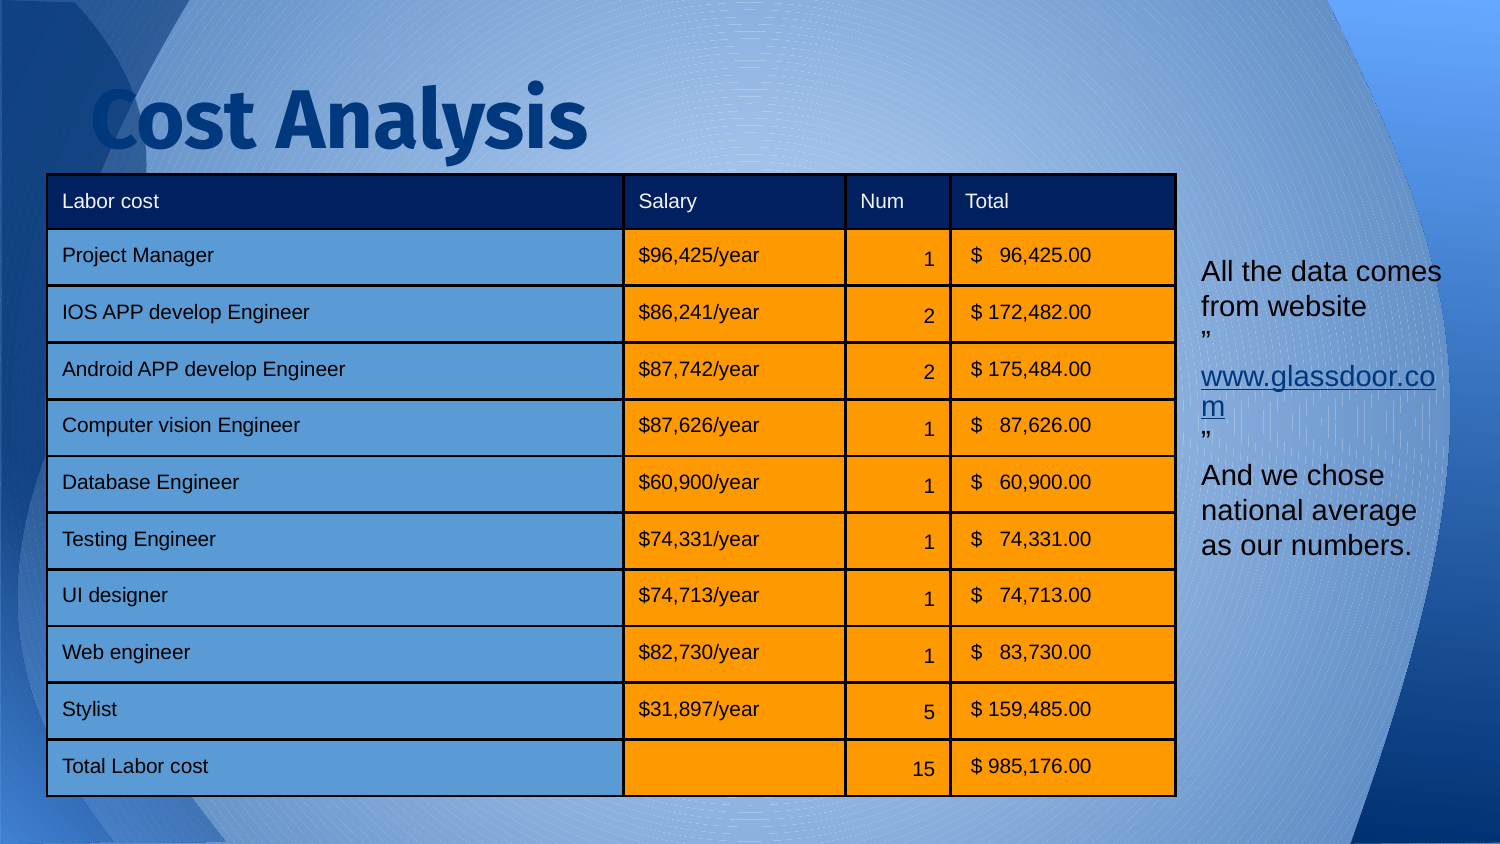

# Cost Analysis
| Labor cost | Salary | Num | Total |
| --- | --- | --- | --- |
| Project Manager | $96,425/year | 1 | $ 96,425.00 |
| IOS APP develop Engineer | $86,241/year | 2 | $ 172,482.00 |
| Android APP develop Engineer | $87,742/year | 2 | $ 175,484.00 |
| Computer vision Engineer | $87,626/year | 1 | $ 87,626.00 |
| Database Engineer | $60,900/year | 1 | $ 60,900.00 |
| Testing Engineer | $74,331/year | 1 | $ 74,331.00 |
| UI designer | $74,713/year | 1 | $ 74,713.00 |
| Web engineer | $82,730/year | 1 | $ 83,730.00 |
| Stylist | $31,897/year | 5 | $ 159,485.00 |
| Total Labor cost |  | 15 | $ 985,176.00 |
All the data comes from website
”www.glassdoor.com”
And we chose national average as our numbers.